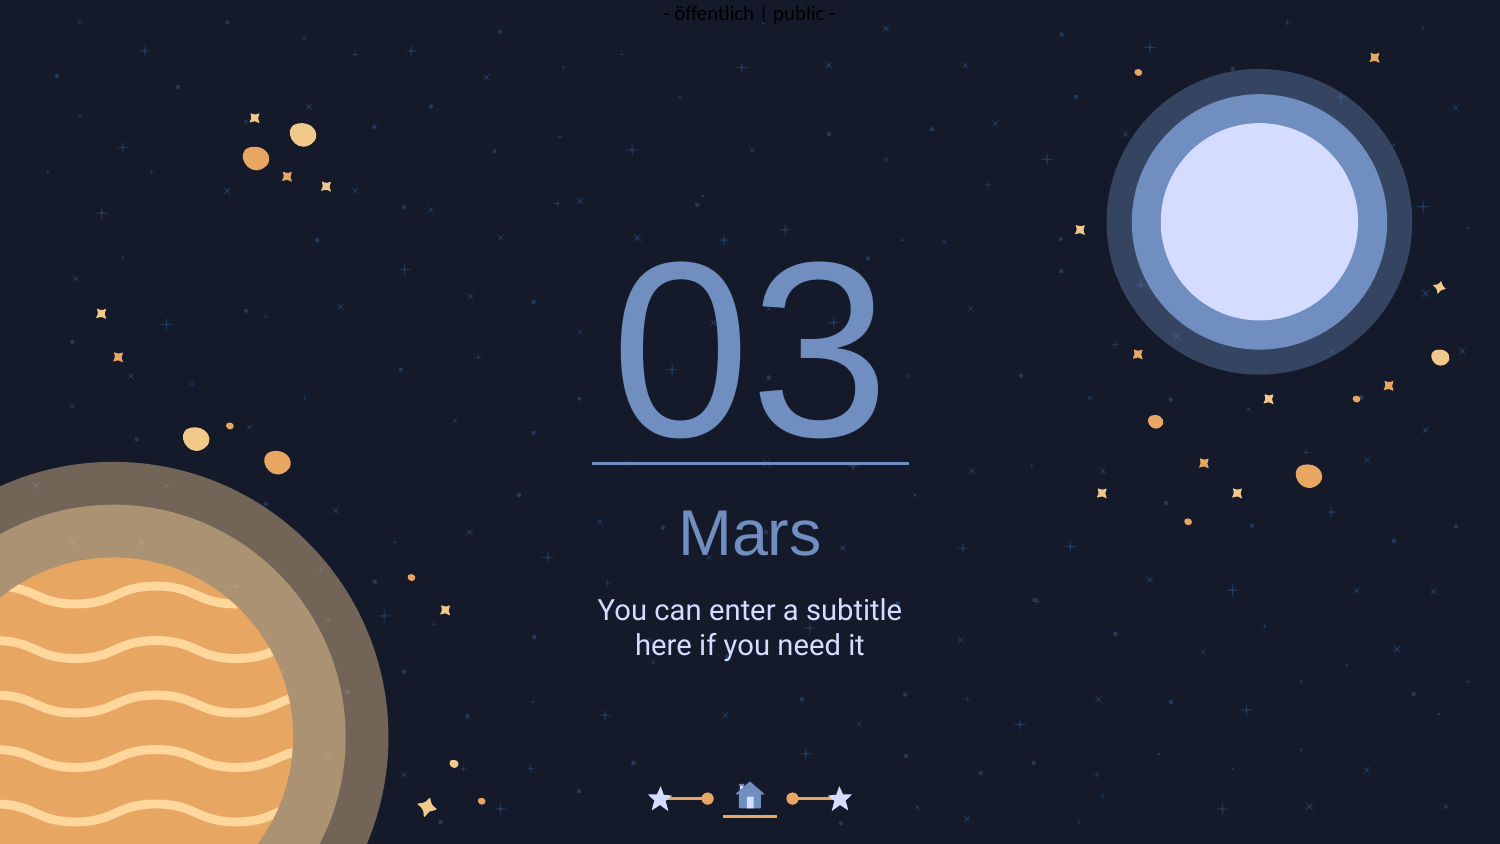

03
# Mars
You can enter a subtitle here if you need it